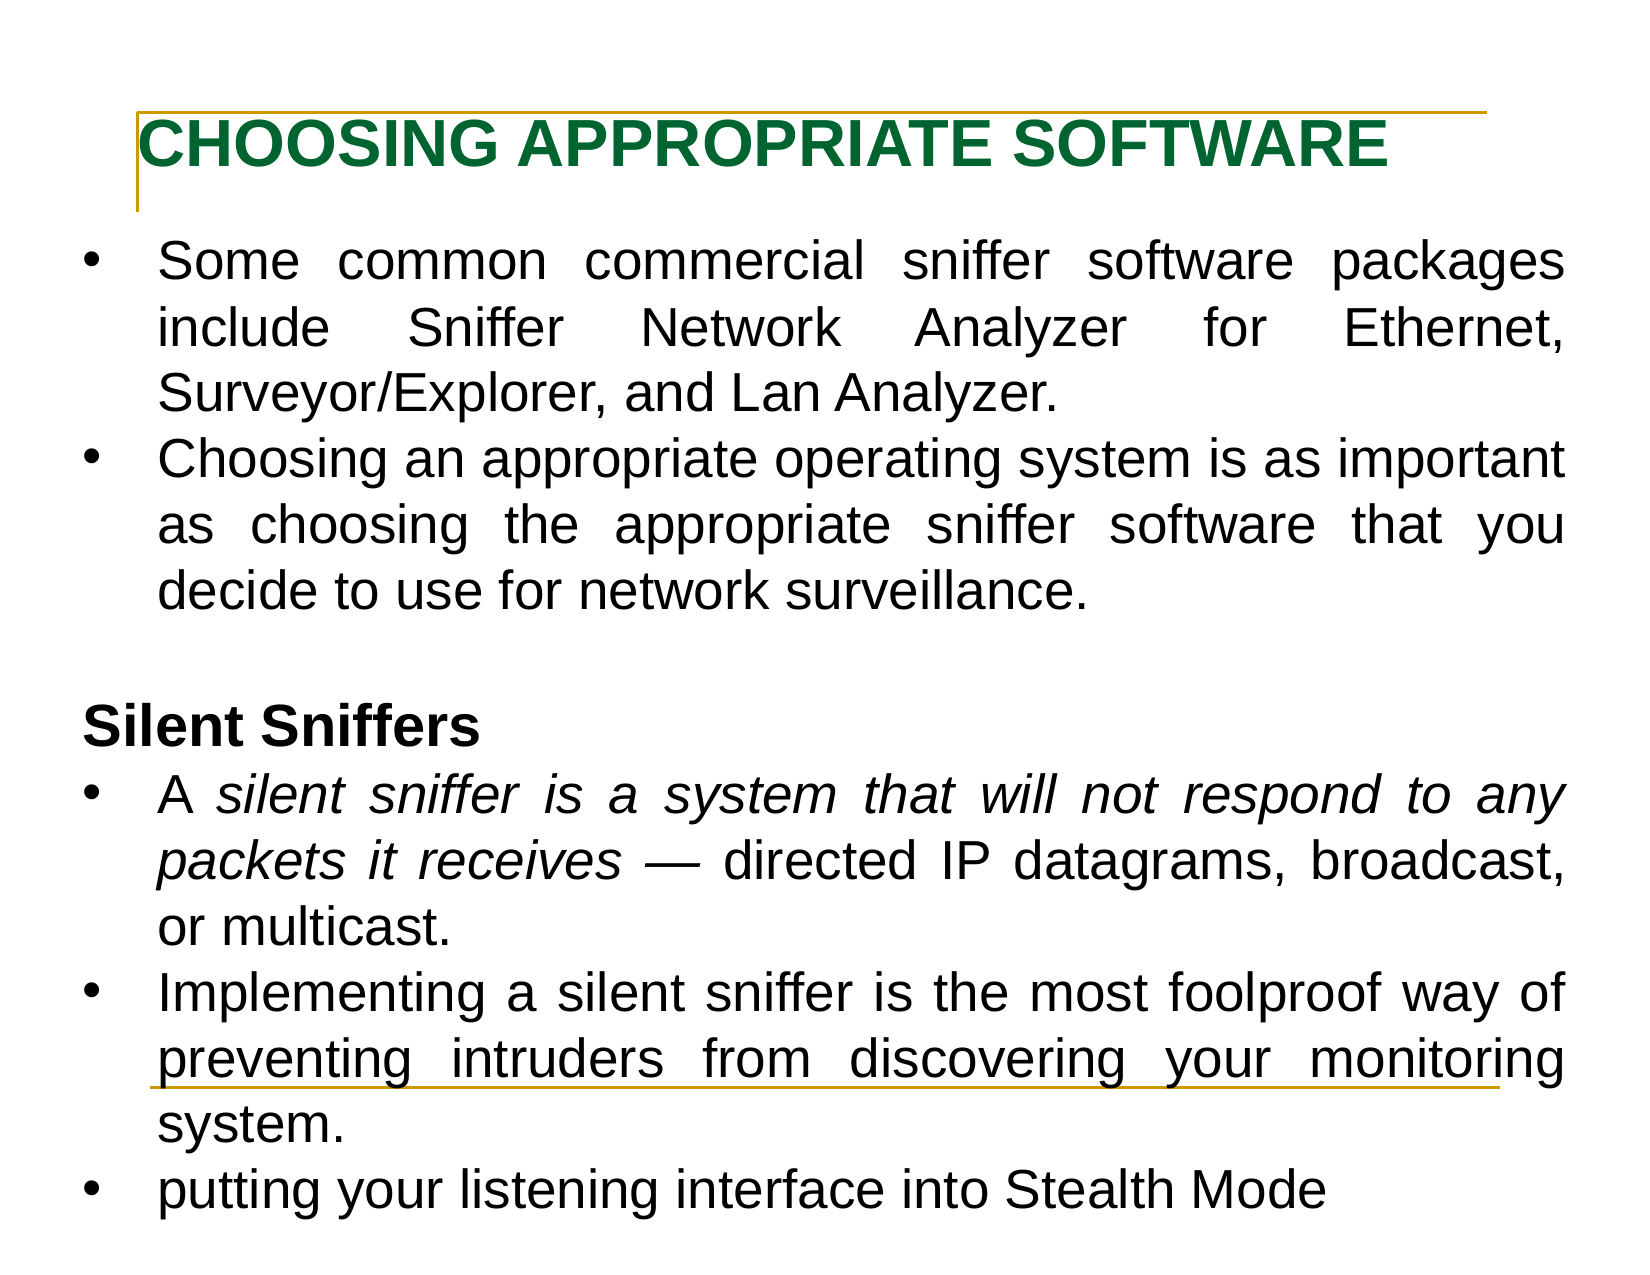

# CHOOSING APPROPRIATE SOFTWARE
Some common commercial sniffer software packages include Sniffer Network Analyzer for Ethernet, Surveyor/Explorer, and Lan Analyzer.
Choosing an appropriate operating system is as important as choosing the appropriate sniffer software that you decide to use for network surveillance.

Silent Sniffers
A silent sniffer is a system that will not respond to any packets it receives — directed IP datagrams, broadcast, or multicast.
Implementing a silent sniffer is the most foolproof way of preventing intruders from discovering your monitoring system.
putting your listening interface into Stealth Mode